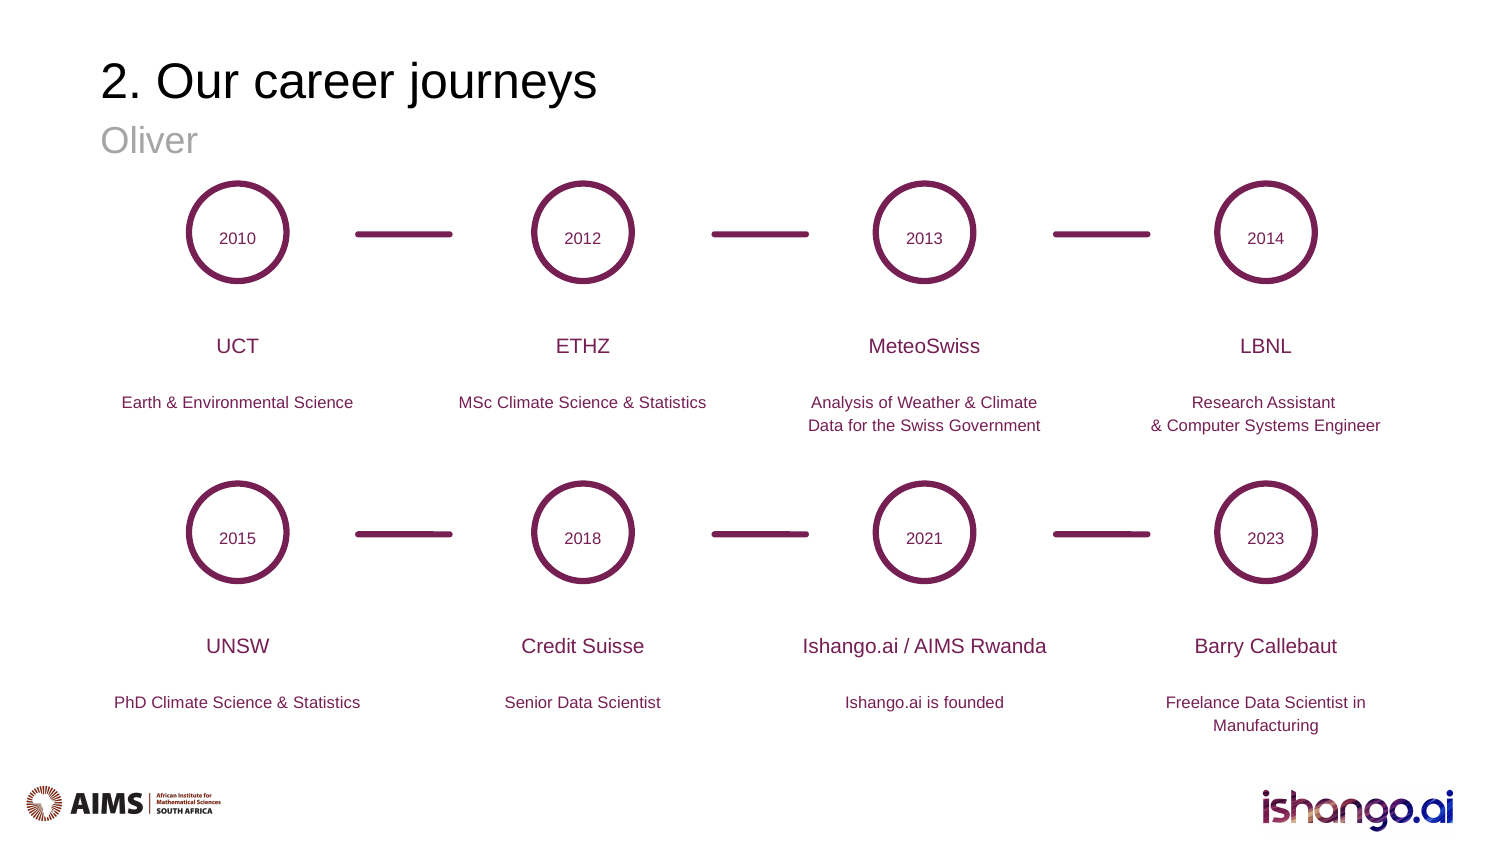

2. Our career journeys
Oliver

2010
UCT
Earth & Environmental Science

2012
ETHZ
MSc Climate Science & Statistics

2013
MeteoSwiss
Analysis of Weather & Climate Data for the Swiss Government

2014
LBNL
Research Assistant
& Computer Systems Engineer

2015
UNSW
PhD Climate Science & Statistics

2018
Credit Suisse
Senior Data Scientist

2021
Ishango.ai / AIMS Rwanda
Ishango.ai is founded

2023
Barry Callebaut
Freelance Data Scientist in Manufacturing